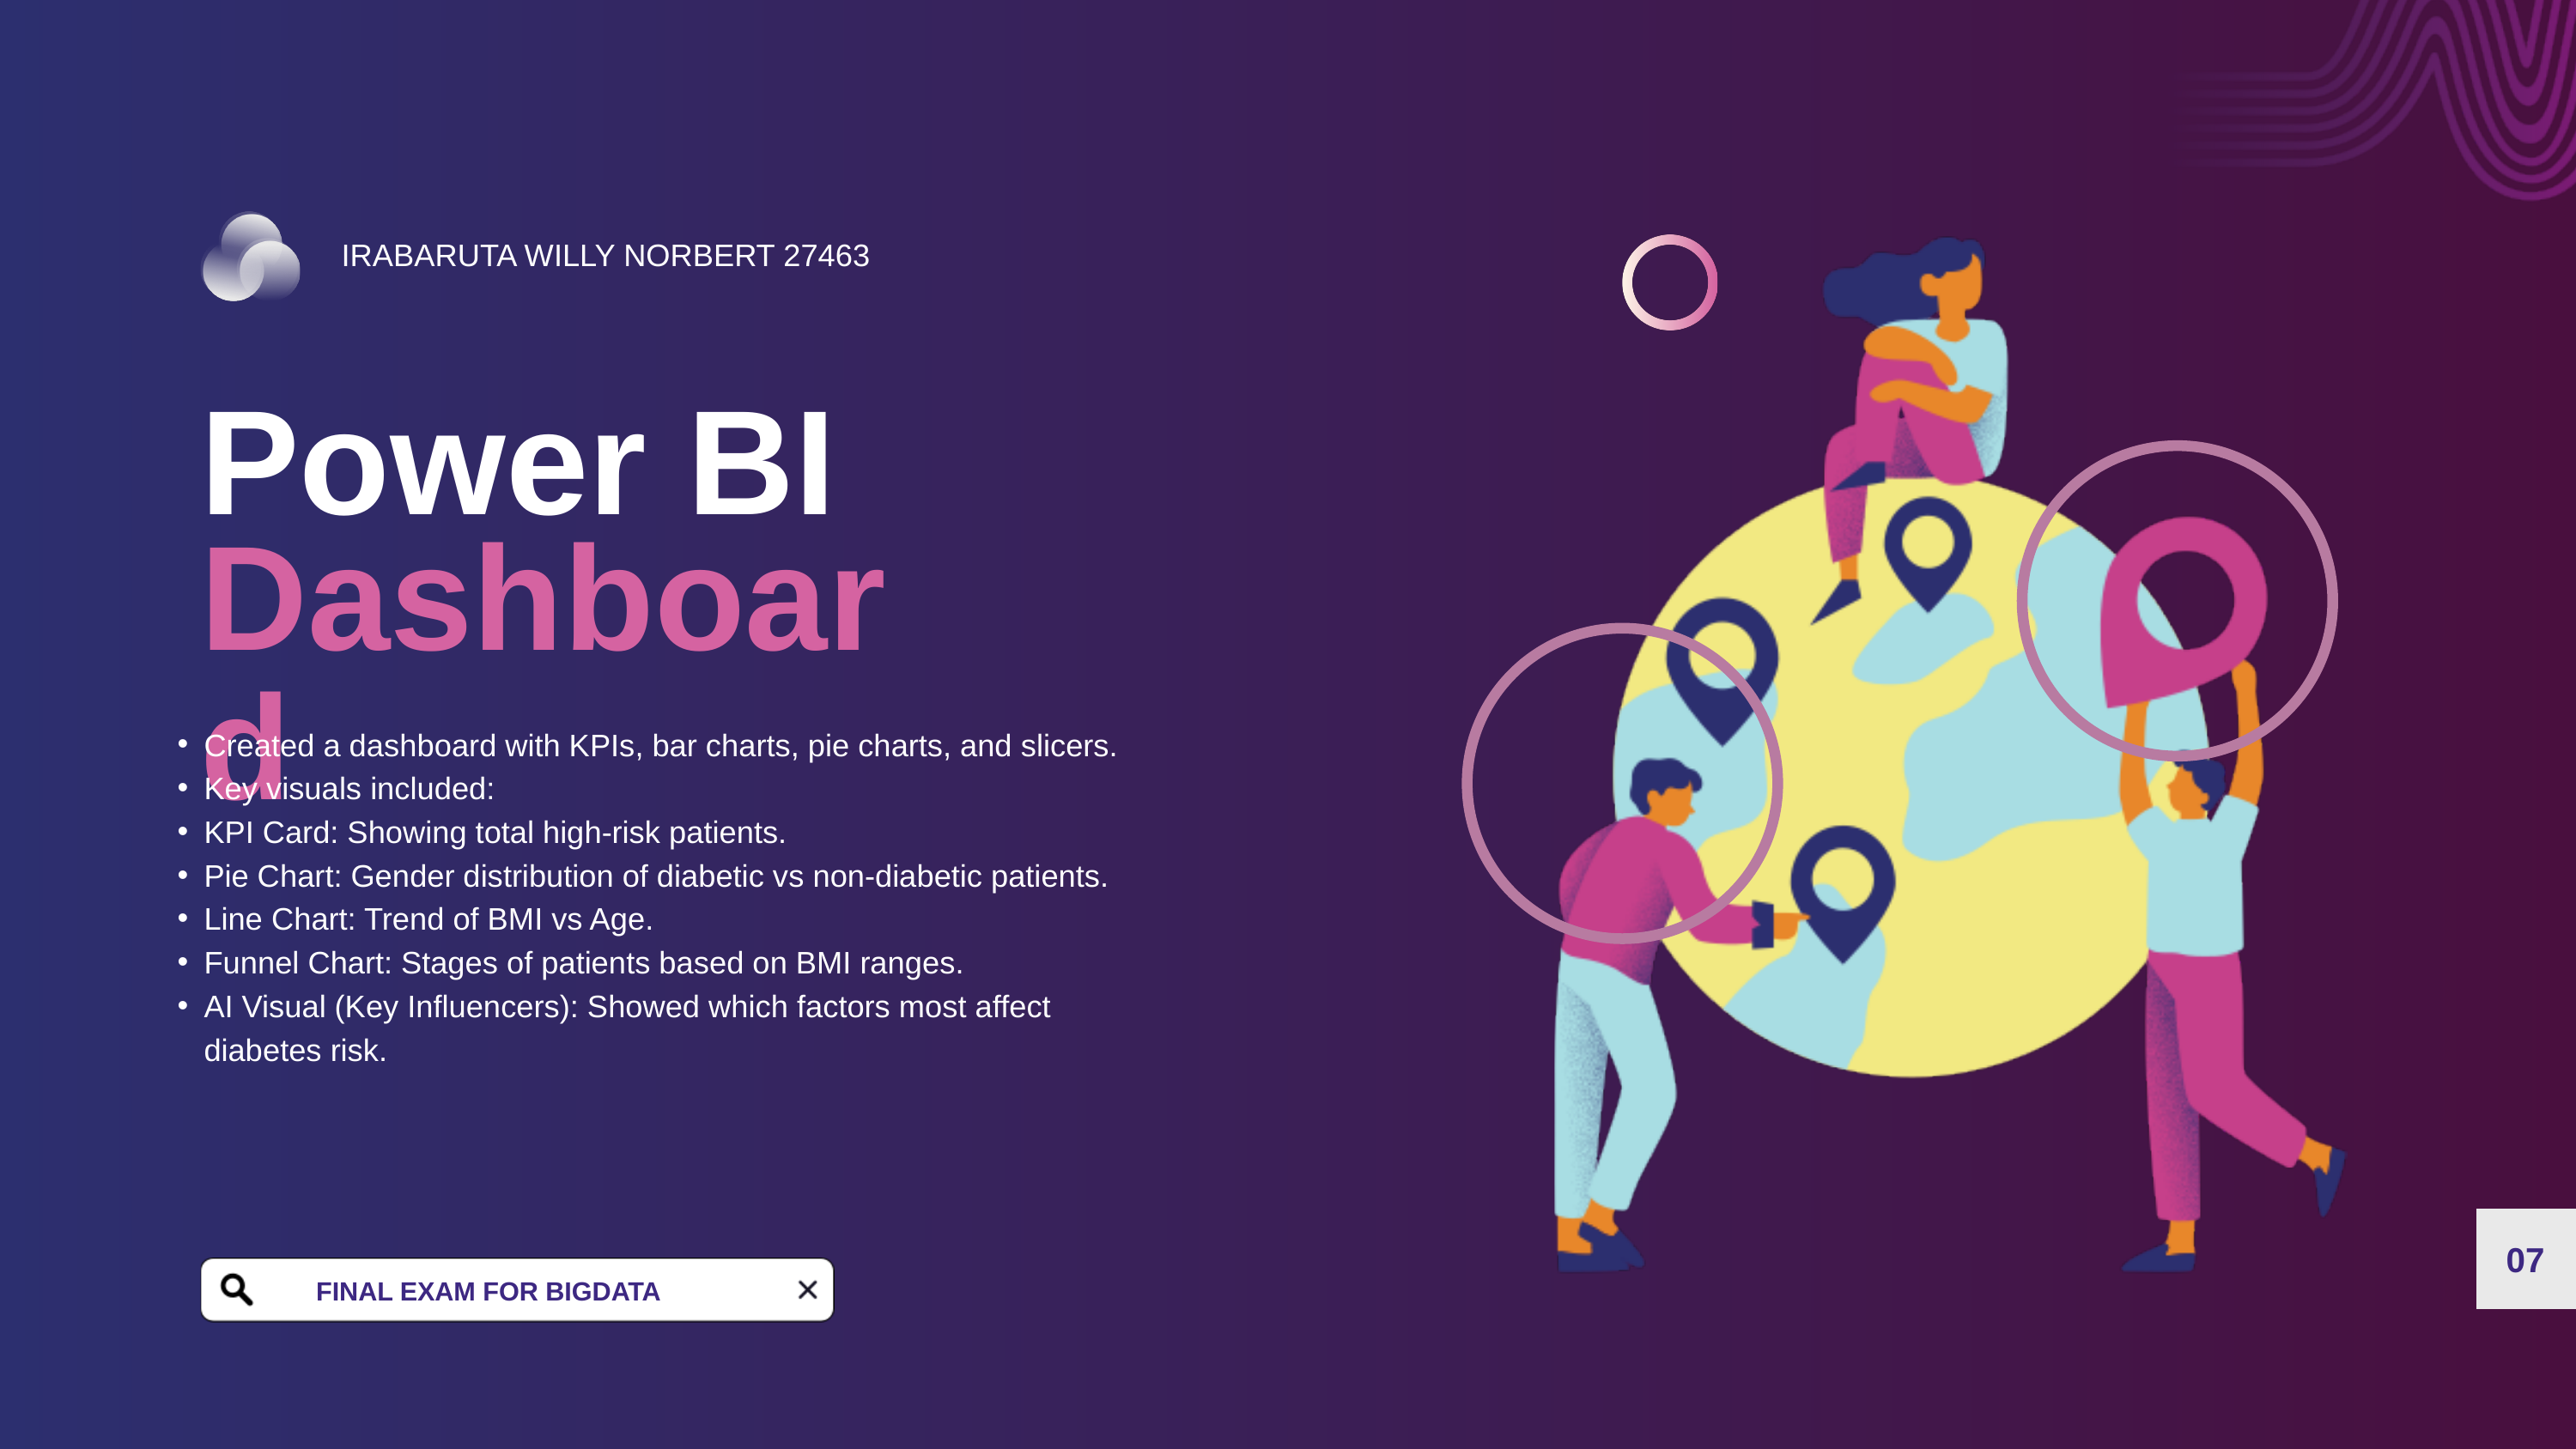

IRABARUTA WILLY NORBERT 27463

Power BI

Dashboard

Created a dashboard with KPIs, bar charts, pie charts, and slicers.
Key visuals included:
KPI Card: Showing total high-risk patients.
Pie Chart: Gender distribution of diabetic vs non-diabetic patients.
Line Chart: Trend of BMI vs Age.
Funnel Chart: Stages of patients based on BMI ranges.
AI Visual (Key Influencers): Showed which factors most affect diabetes risk.

07

FINAL EXAM FOR BIGDATA